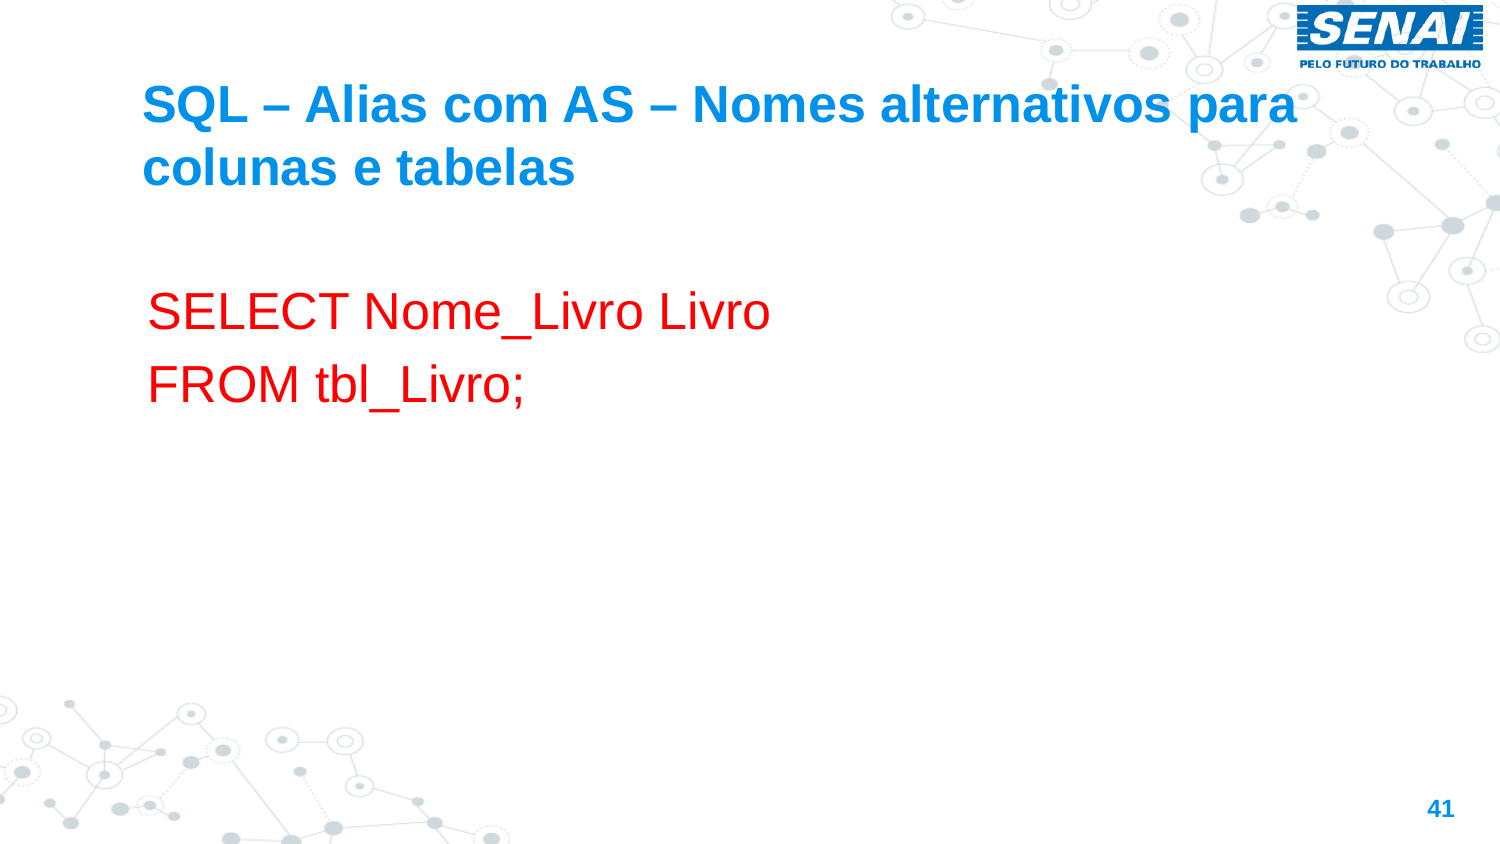

# SQL – Alias com AS – Nomes alternativos para colunas e tabelas

SELECT Nome_Livro Livro
FROM tbl_Livro;
41